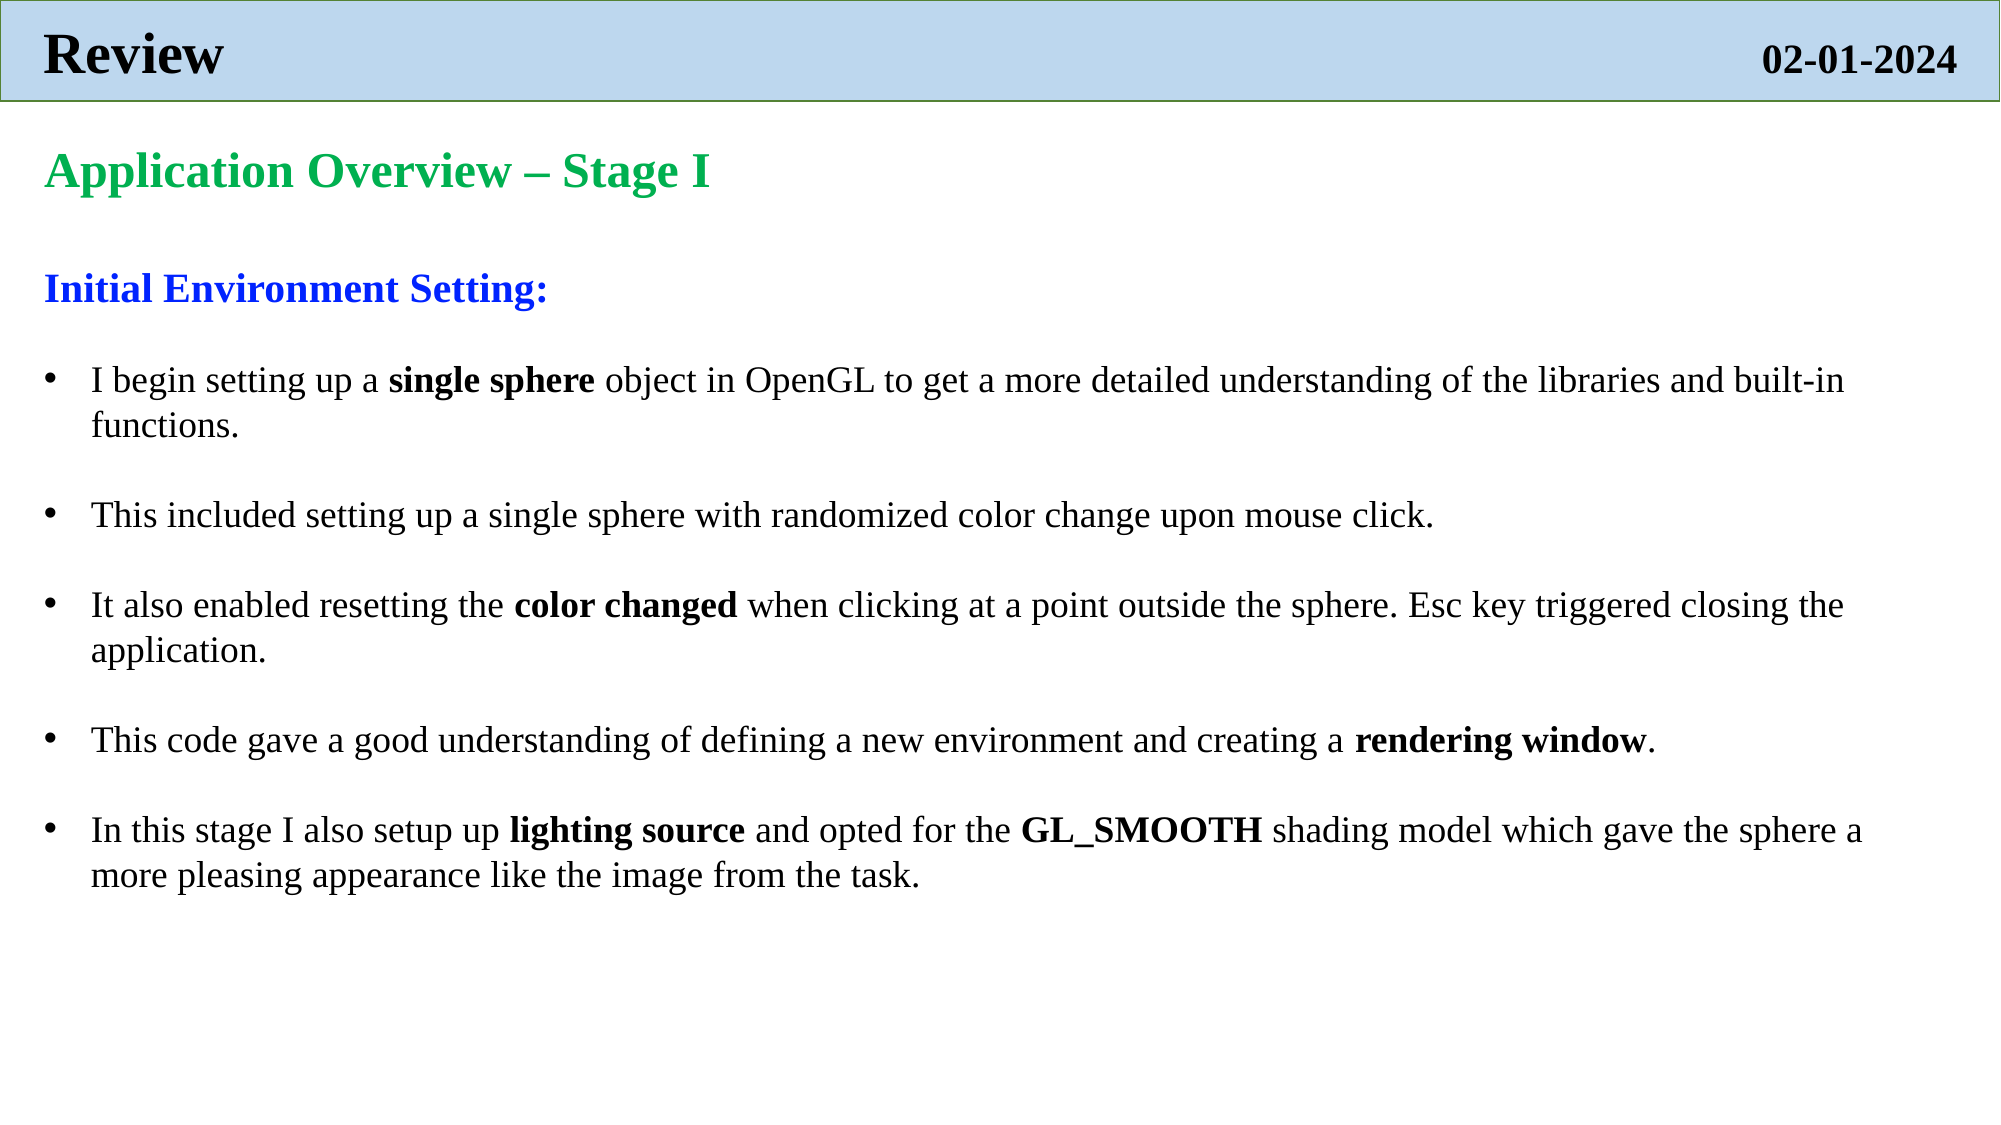

Review                                                                                                          02-01-2024
Application Overview – Stage I
Initial Environment Setting:

I begin setting up a single sphere object in OpenGL to get a more detailed understanding of the libraries and built-in functions.

This included setting up a single sphere with randomized color change upon mouse click.

It also enabled resetting the color changed when clicking at a point outside the sphere. Esc key triggered closing the application.

This code gave a good understanding of defining a new environment and creating a rendering window.

In this stage I also setup up lighting source and opted for the GL_SMOOTH shading model which gave the sphere a more pleasing appearance like the image from the task.